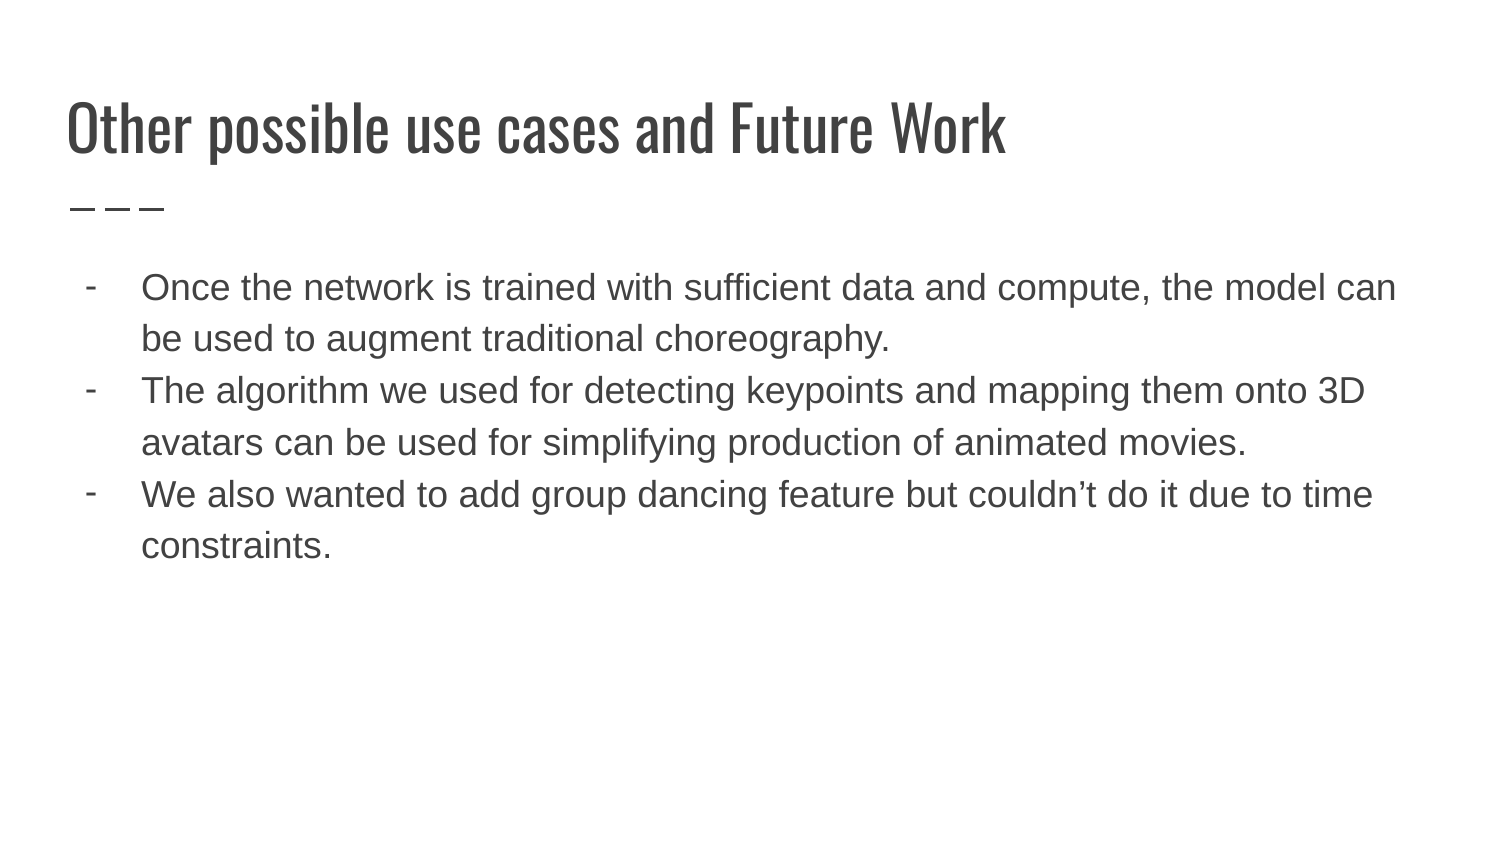

# Other possible use cases and Future Work
Once the network is trained with sufficient data and compute, the model can be used to augment traditional choreography.
The algorithm we used for detecting keypoints and mapping them onto 3D avatars can be used for simplifying production of animated movies.
We also wanted to add group dancing feature but couldn’t do it due to time constraints.